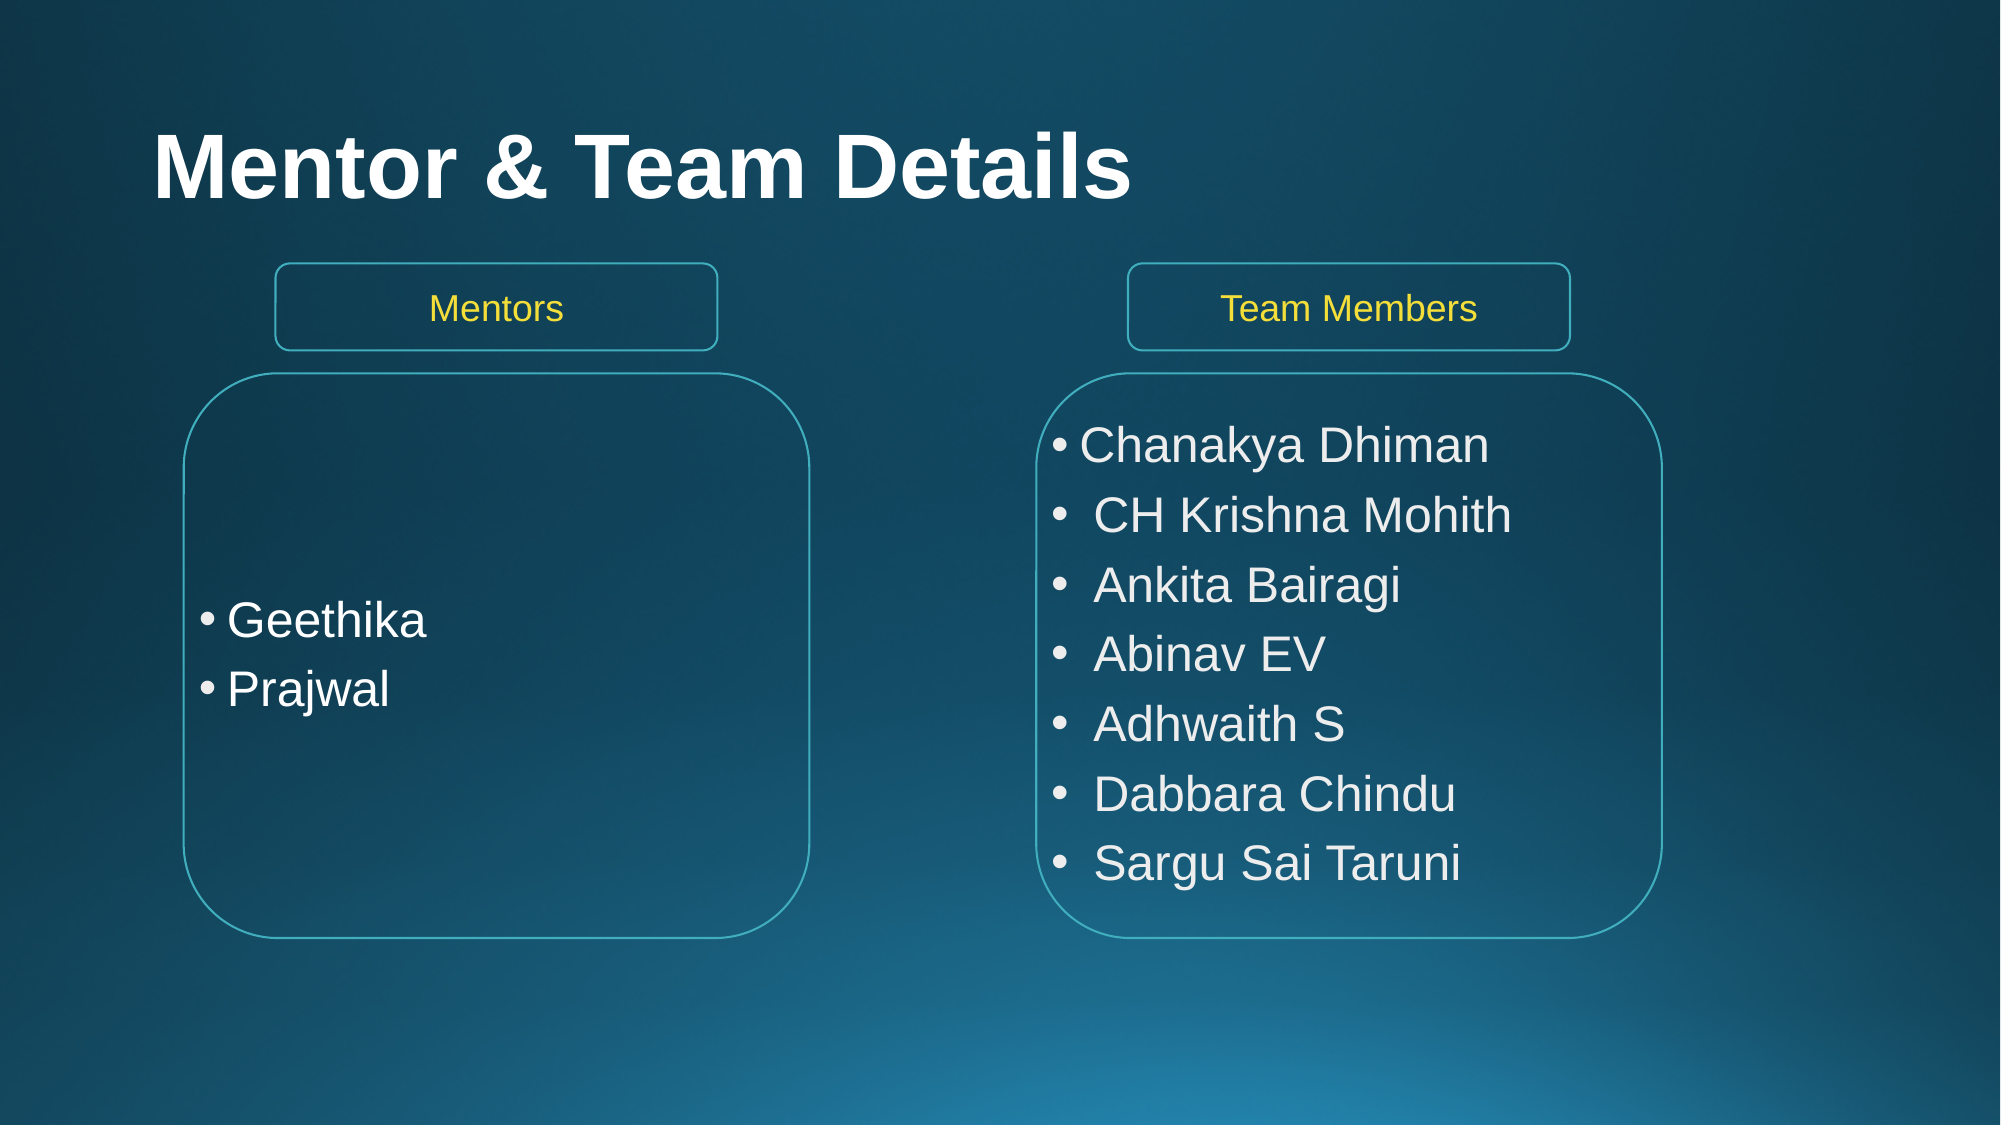

# Mentor & Team Details
Mentors
Team Members
Geethika
Prajwal

Chanakya Dhiman
 CH Krishna Mohith
 Ankita Bairagi
 Abinav EV
 Adhwaith S
 Dabbara Chindu
 Sargu Sai Taruni